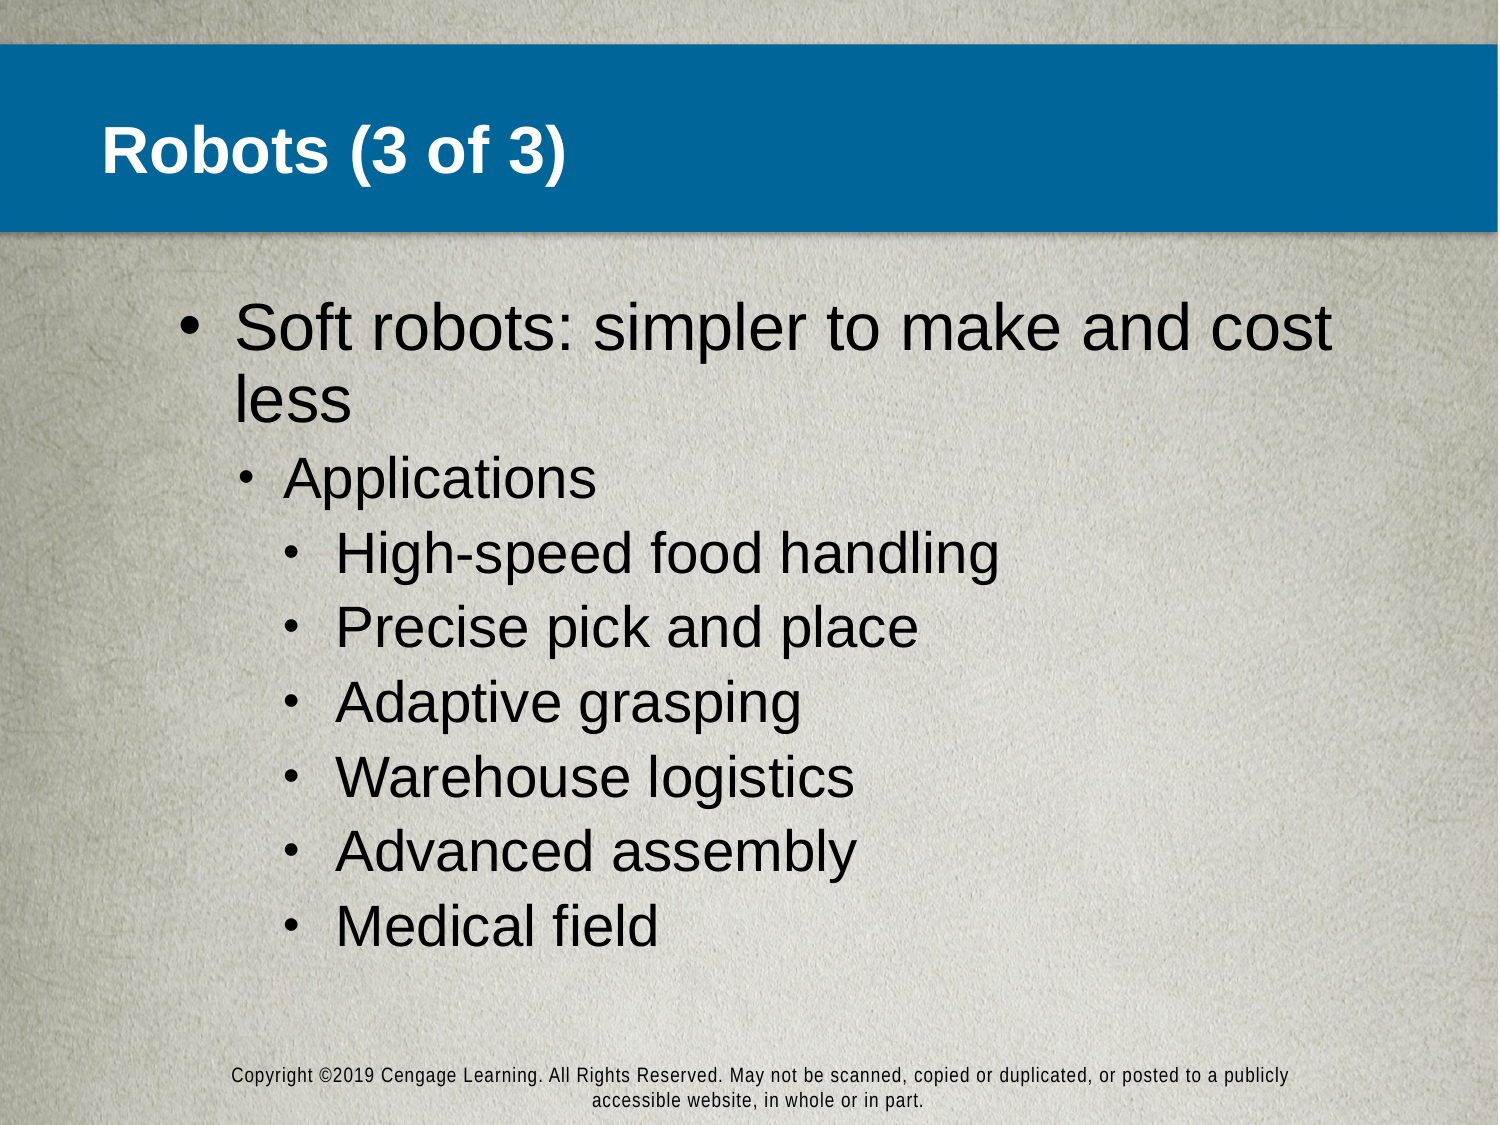

# Robots (3 of 3)
Soft robots: simpler to make and cost less
Applications
High-speed food handling
Precise pick and place
Adaptive grasping
Warehouse logistics
Advanced assembly
Medical field